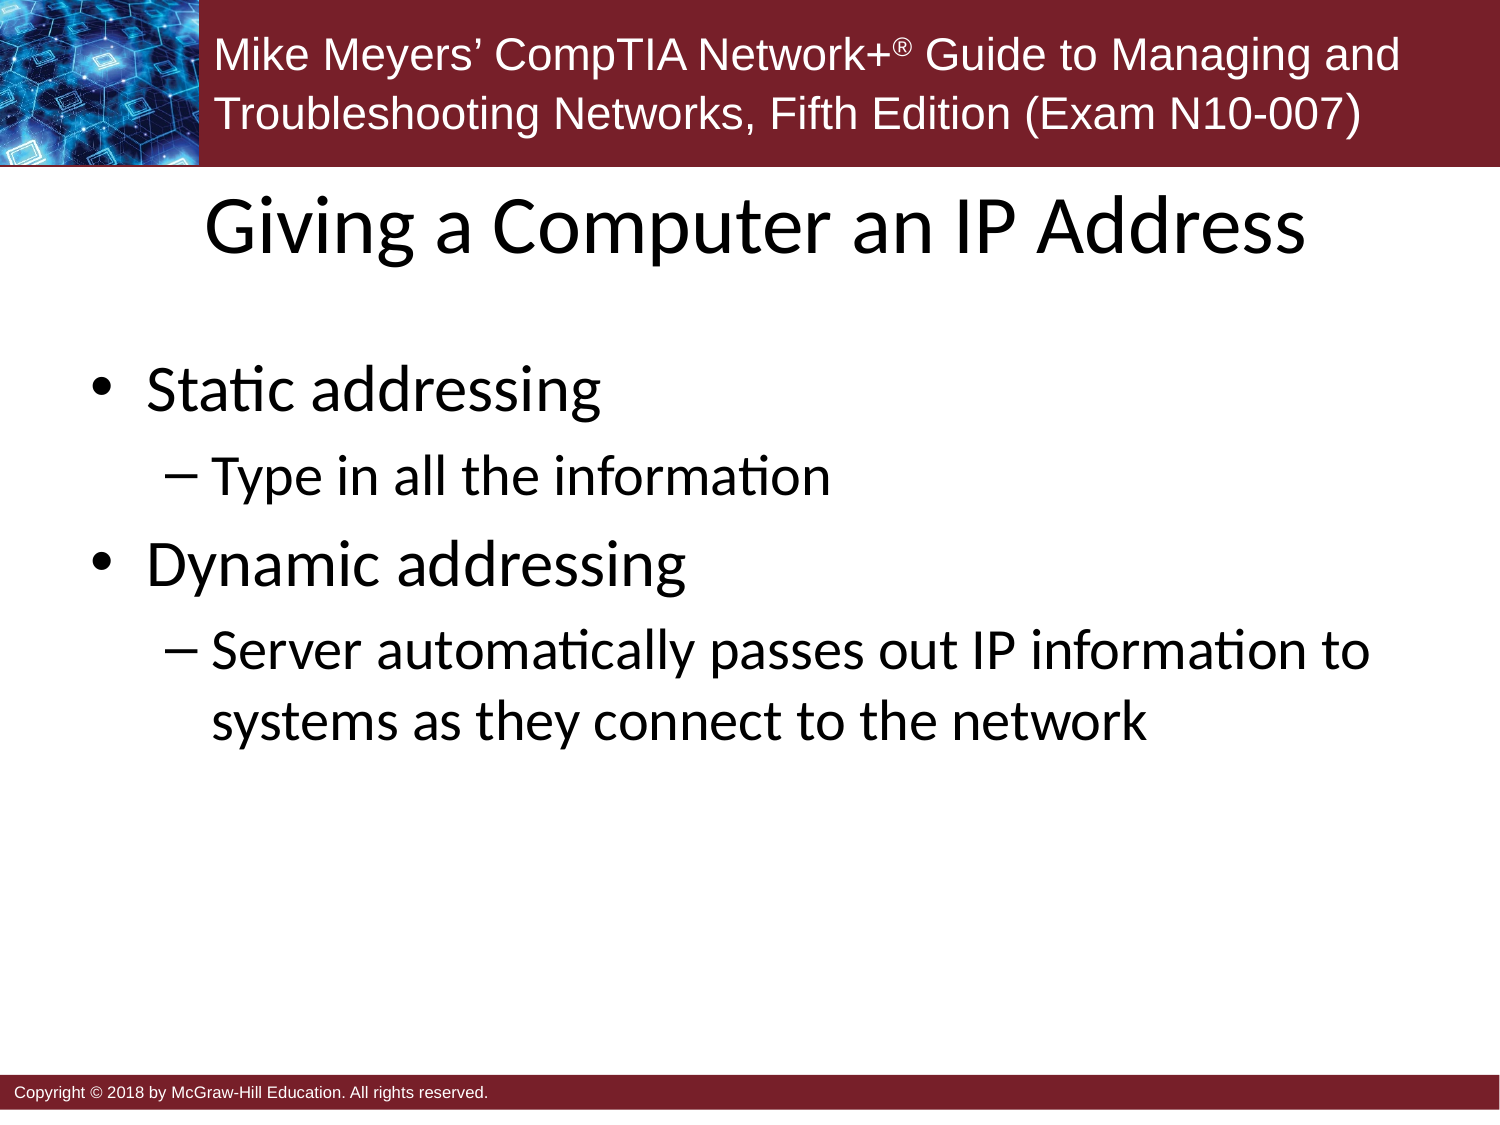

# Giving a Computer an IP Address
Static addressing
Type in all the information
Dynamic addressing
Server automatically passes out IP information to systems as they connect to the network